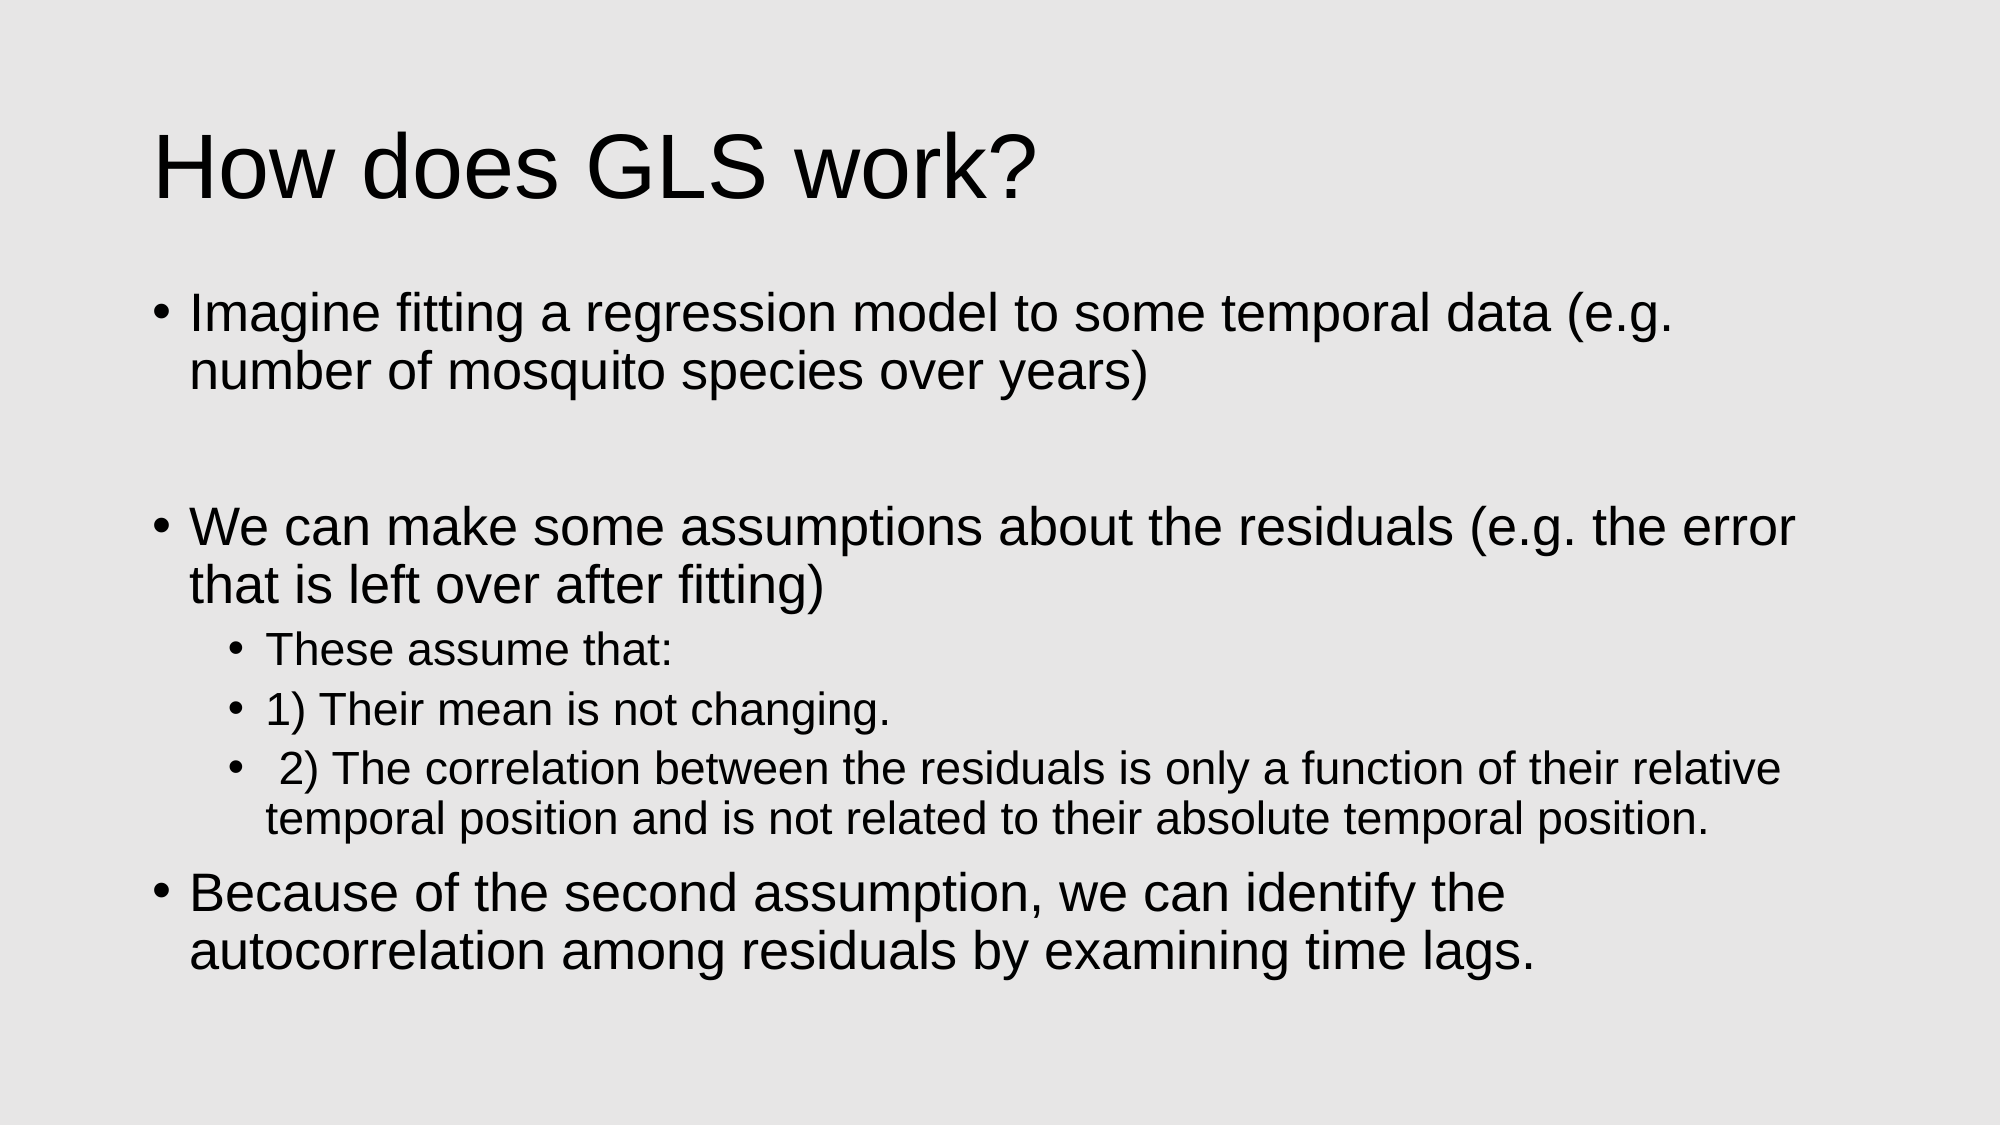

# How does GLS work?
Imagine fitting a regression model to some temporal data (e.g. number of mosquito species over years)

We can make some assumptions about the residuals (e.g. the error that is left over after fitting)
These assume that:
1) Their mean is not changing.
 2) The correlation between the residuals is only a function of their relative temporal position and is not related to their absolute temporal position.
Because of the second assumption, we can identify the autocorrelation among residuals by examining time lags.